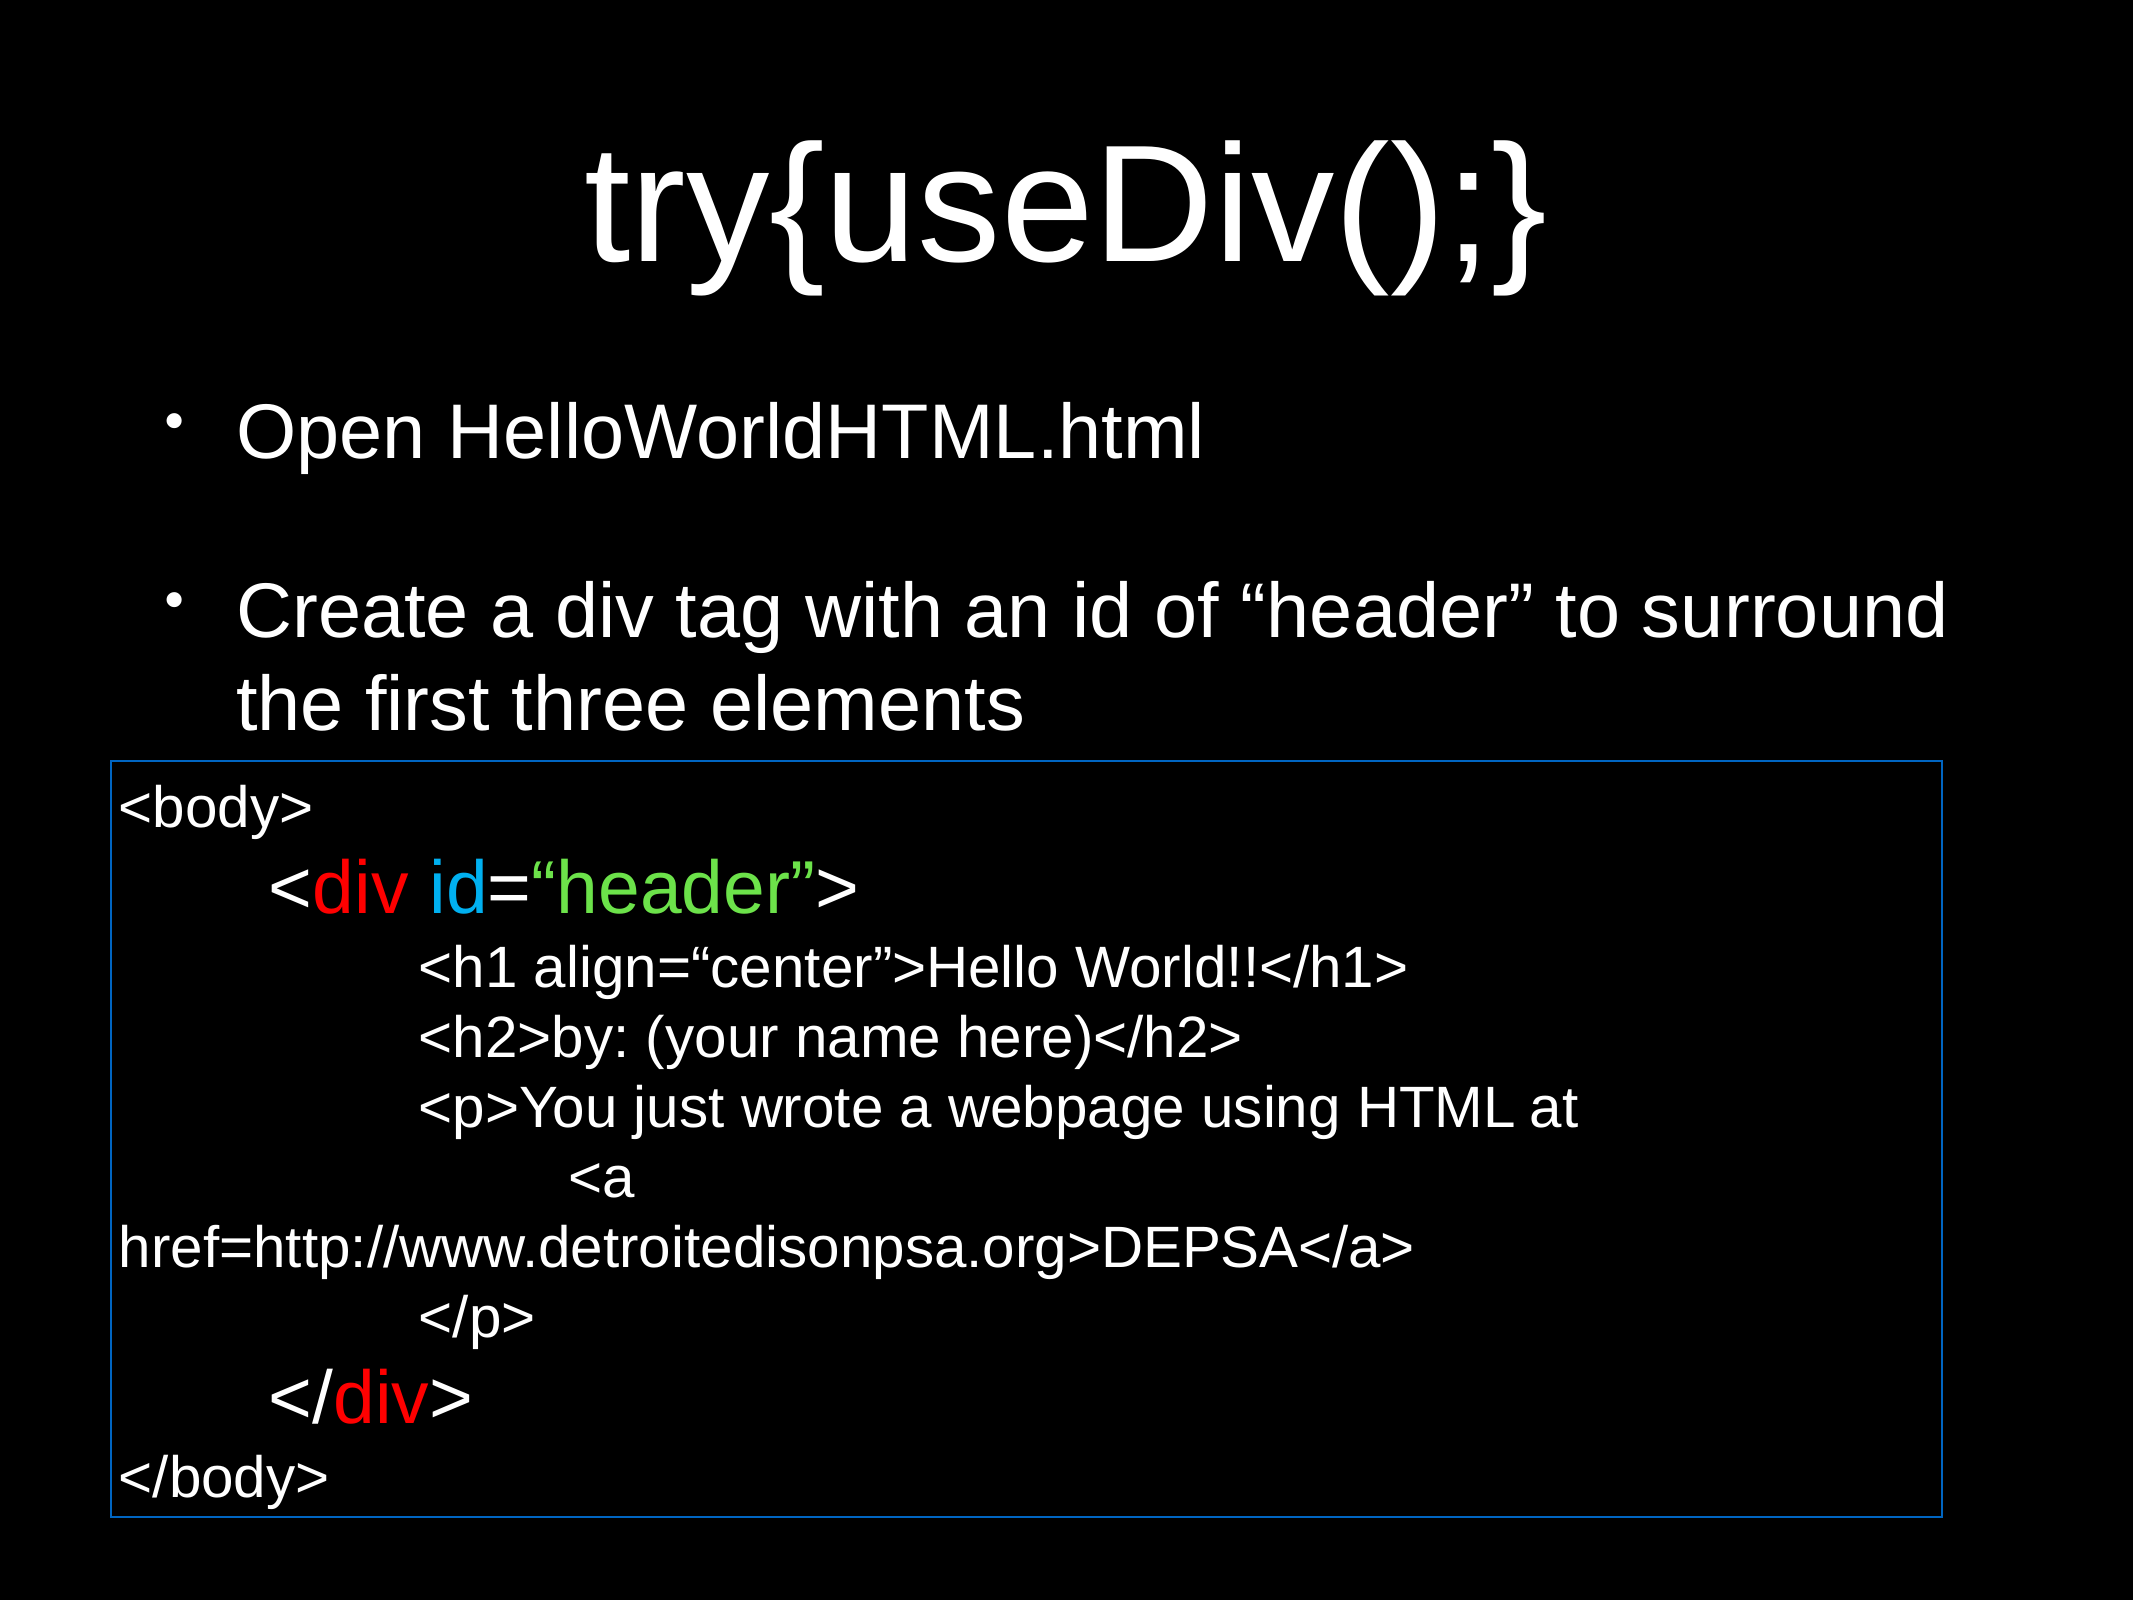

# try{useDiv();}
Open HelloWorldHTML.html
Create a div tag with an id of “header” to surround the first three elements
<body>
	<div id=“header”>
		<h1 align=“center”>Hello World!!</h1>
		<h2>by: (your name here)</h2>
		<p>You just wrote a webpage using HTML at
			<a href=http://www.detroitedisonpsa.org>DEPSA</a>
		</p>
	</div>
</body>